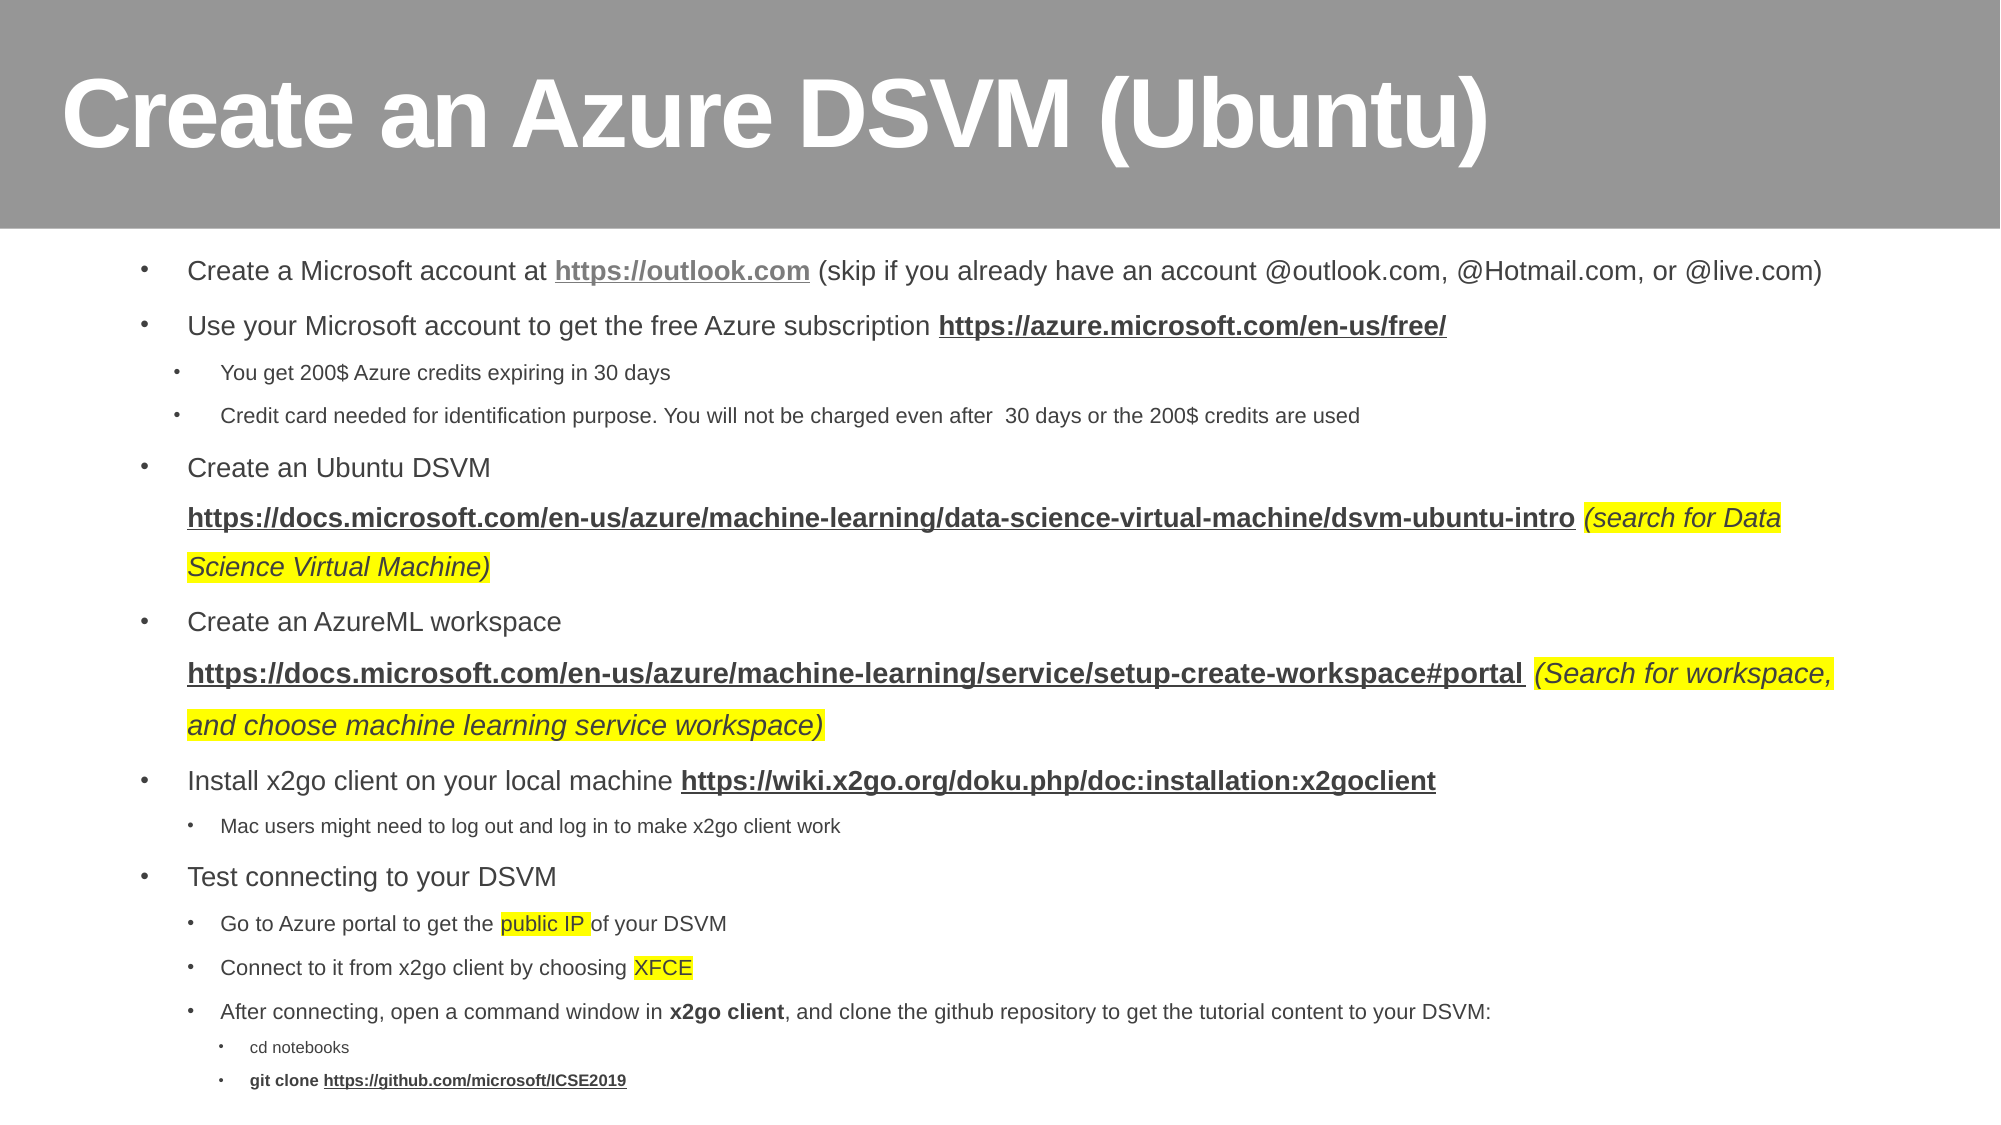

Create an Azure DSVM (Ubuntu)
Create a Microsoft account at https://outlook.com (skip if you already have an account @outlook.com, @Hotmail.com, or @live.com)
Use your Microsoft account to get the free Azure subscription https://azure.microsoft.com/en-us/free/
You get 200$ Azure credits expiring in 30 days
Credit card needed for identification purpose. You will not be charged even after  30 days or the 200$ credits are used
Create an Ubuntu DSVM https://docs.microsoft.com/en-us/azure/machine-learning/data-science-virtual-machine/dsvm-ubuntu-intro (search for Data Science Virtual Machine)
Create an AzureML workspace https://docs.microsoft.com/en-us/azure/machine-learning/service/setup-create-workspace#portal (Search for workspace, and choose machine learning service workspace)
Install x2go client on your local machine https://wiki.x2go.org/doku.php/doc:installation:x2goclient
Mac users might need to log out and log in to make x2go client work
Test connecting to your DSVM
Go to Azure portal to get the public IP of your DSVM
Connect to it from x2go client by choosing XFCE
After connecting, open a command window in x2go client, and clone the github repository to get the tutorial content to your DSVM:
cd notebooks
git clone https://github.com/microsoft/ICSE2019